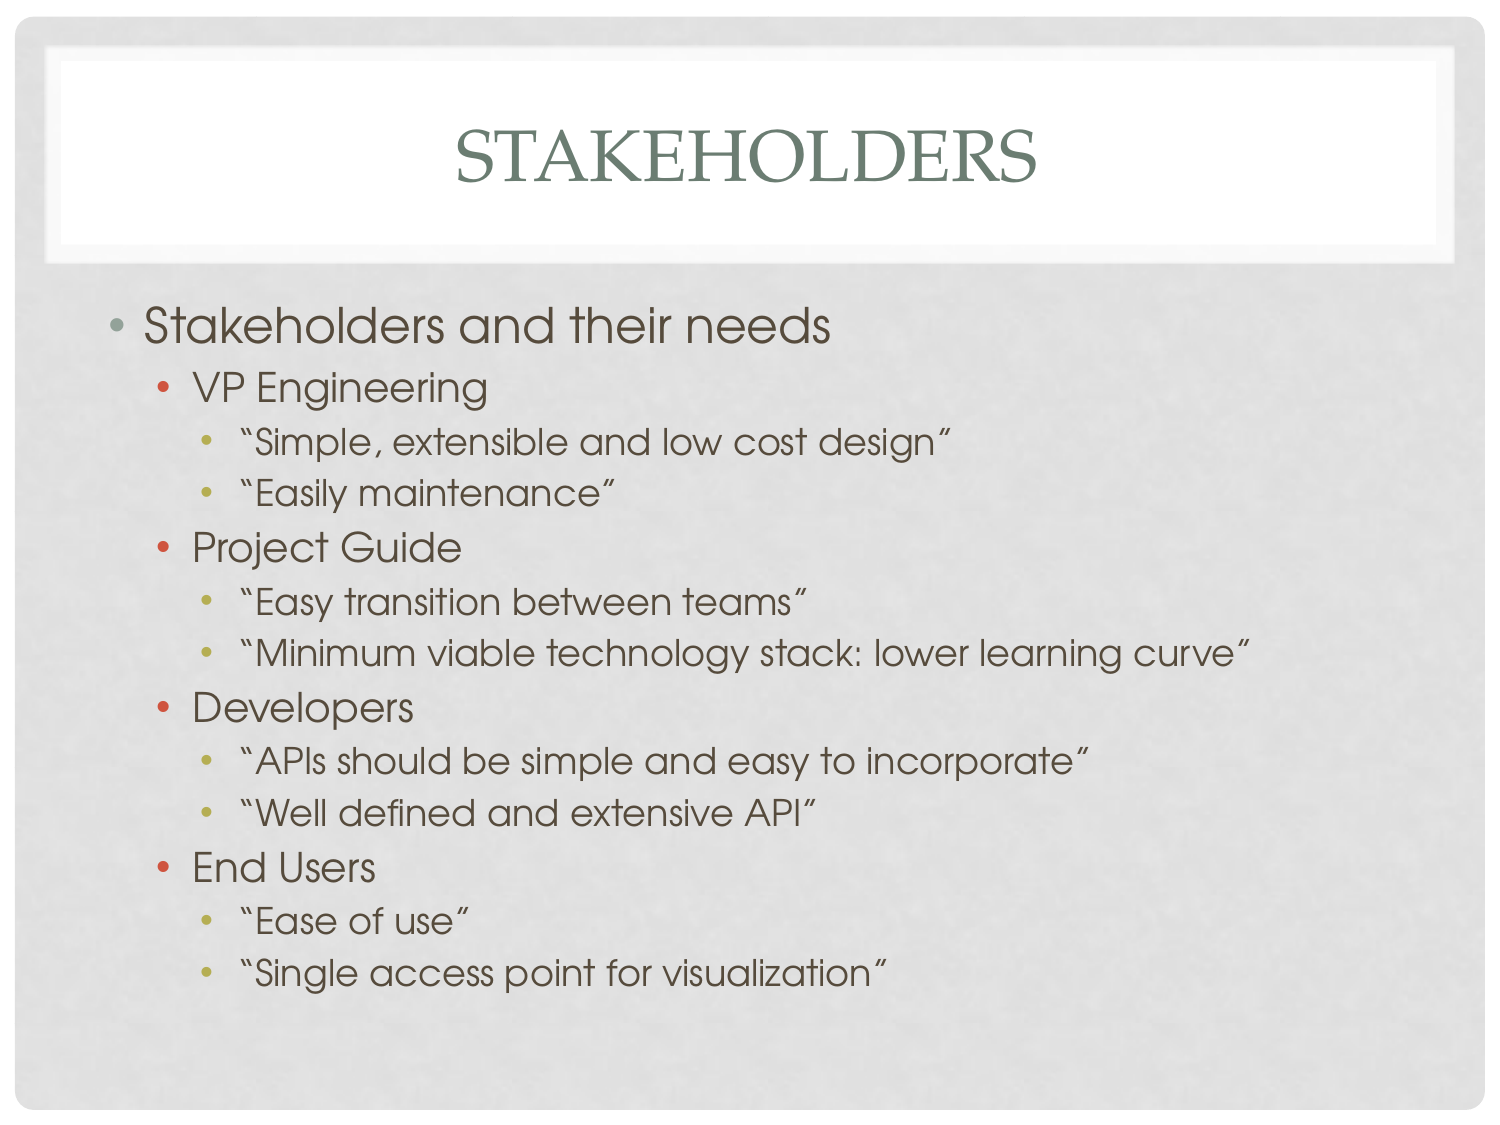

# stakeholders
Stakeholders and their needs
VP Engineering
“Simple, extensible and low cost design”
“Easily maintenance”
Project Guide
“Easy transition between teams”
“Minimum viable technology stack: lower learning curve”
Developers
“APIs should be simple and easy to incorporate”
“Well defined and extensive API”
End Users
“Ease of use”
“Single access point for visualization”